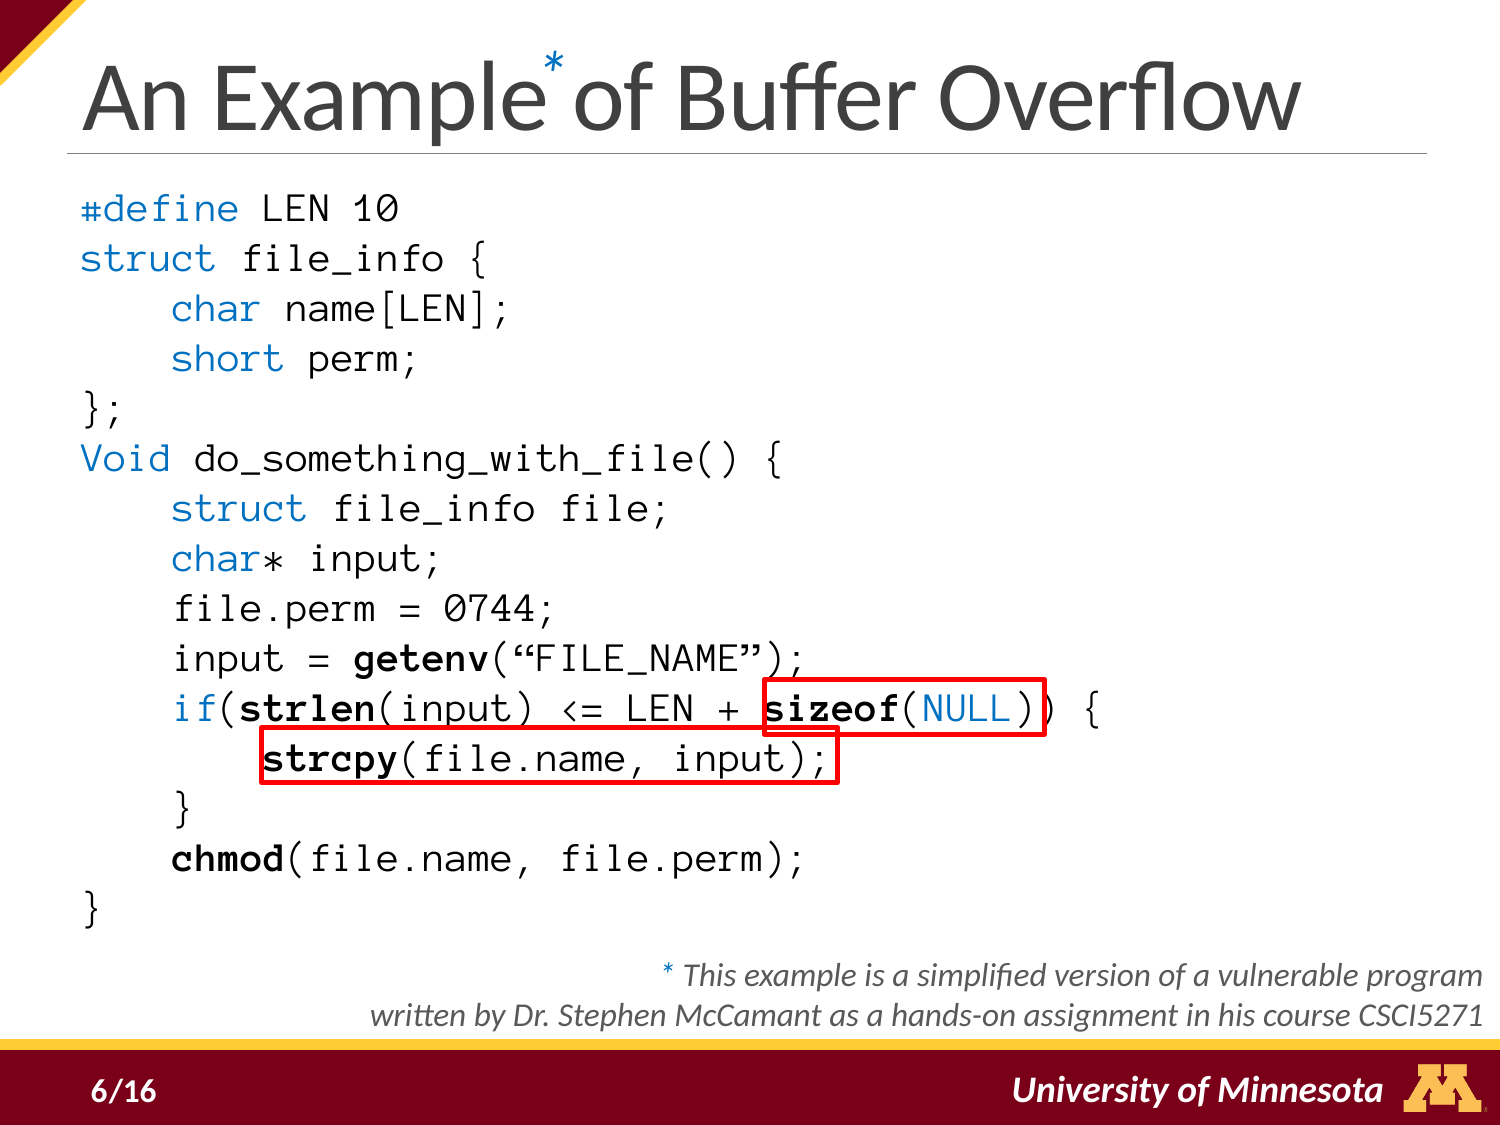

*
An Example
of Buffer Overflow
#define LEN 10
struct file_info {
    char name[LEN];
    short perm;
};
Void do_something_with_file() {
    struct file_info file;
    char* input;
    file.perm = 0744;
    input = getenv(“FILE_NAME”);
    if(strlen(input) <= LEN + sizeof(NULL)) {
        strcpy(file.name, input);
    }
    chmod(file.name, file.perm);
}

* This example is a simplified version of a vulnerable program
written by Dr. Stephen McCamant as a hands-on assignment in his course CSCI5271
6